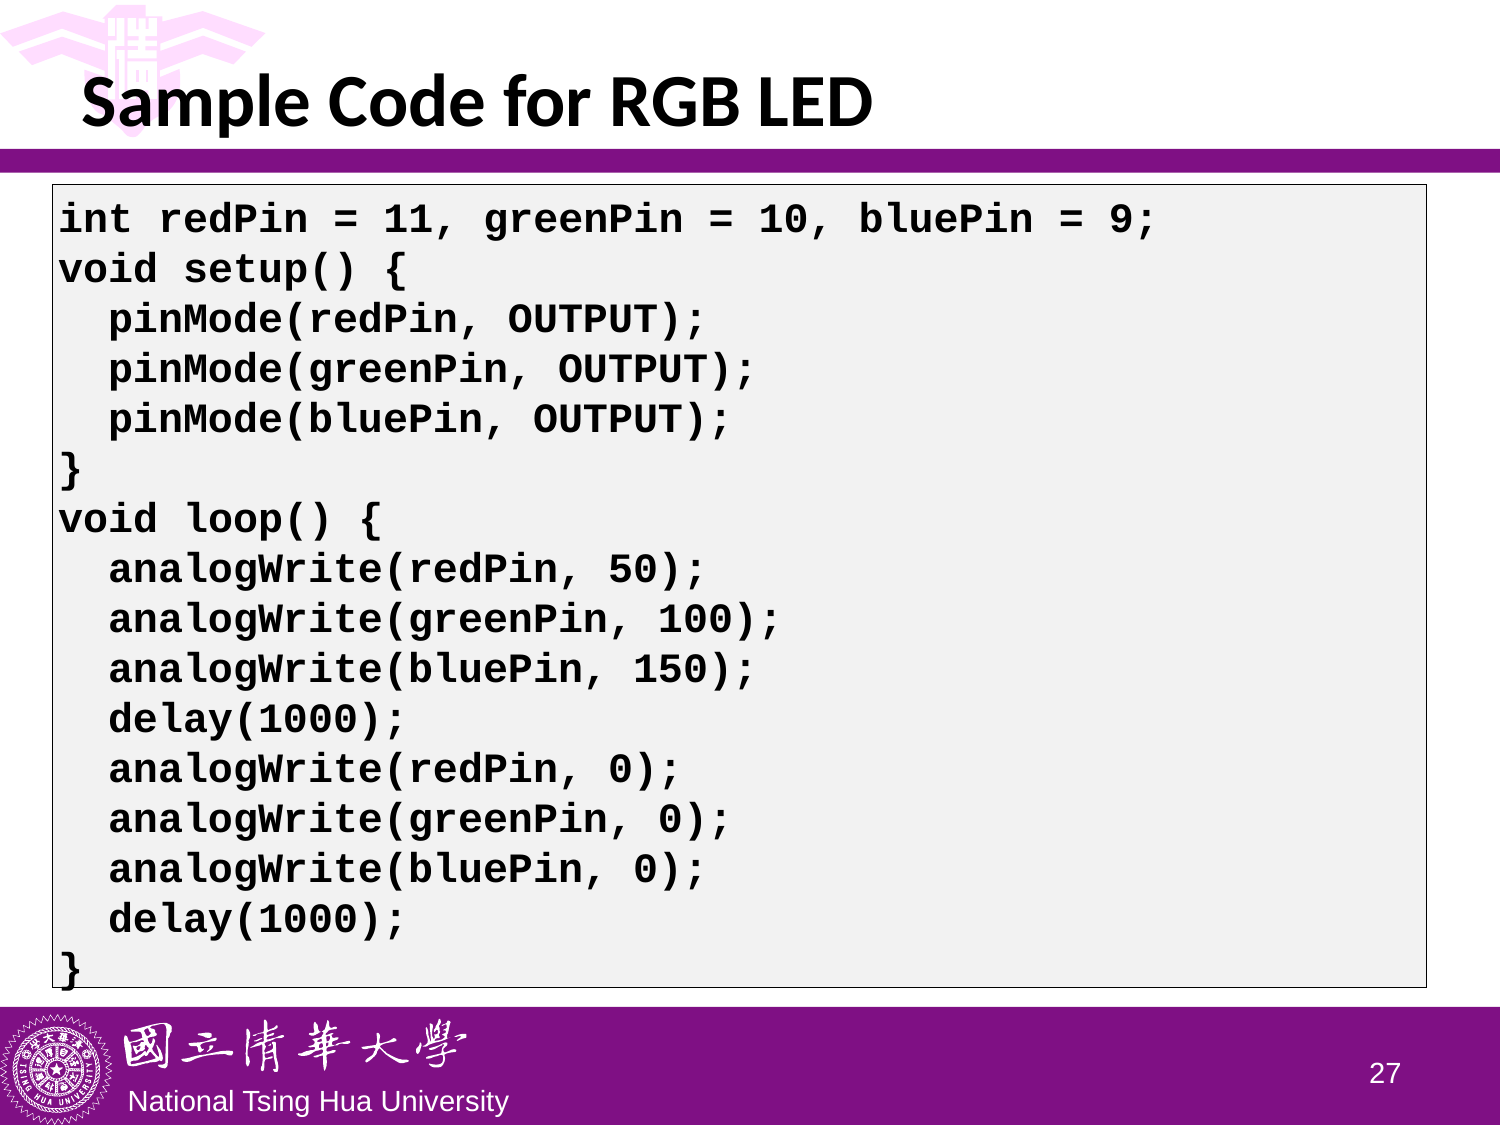

# Sample Code for RGB LED
int redPin = 11, greenPin = 10, bluePin = 9;
void setup() {
  pinMode(redPin, OUTPUT);
  pinMode(greenPin, OUTPUT);
  pinMode(bluePin, OUTPUT);
}
void loop() {
  analogWrite(redPin, 50);
  analogWrite(greenPin, 100);
  analogWrite(bluePin, 150);
  delay(1000);
  analogWrite(redPin, 0);
  analogWrite(greenPin, 0);
  analogWrite(bluePin, 0);
  delay(1000);
}
27